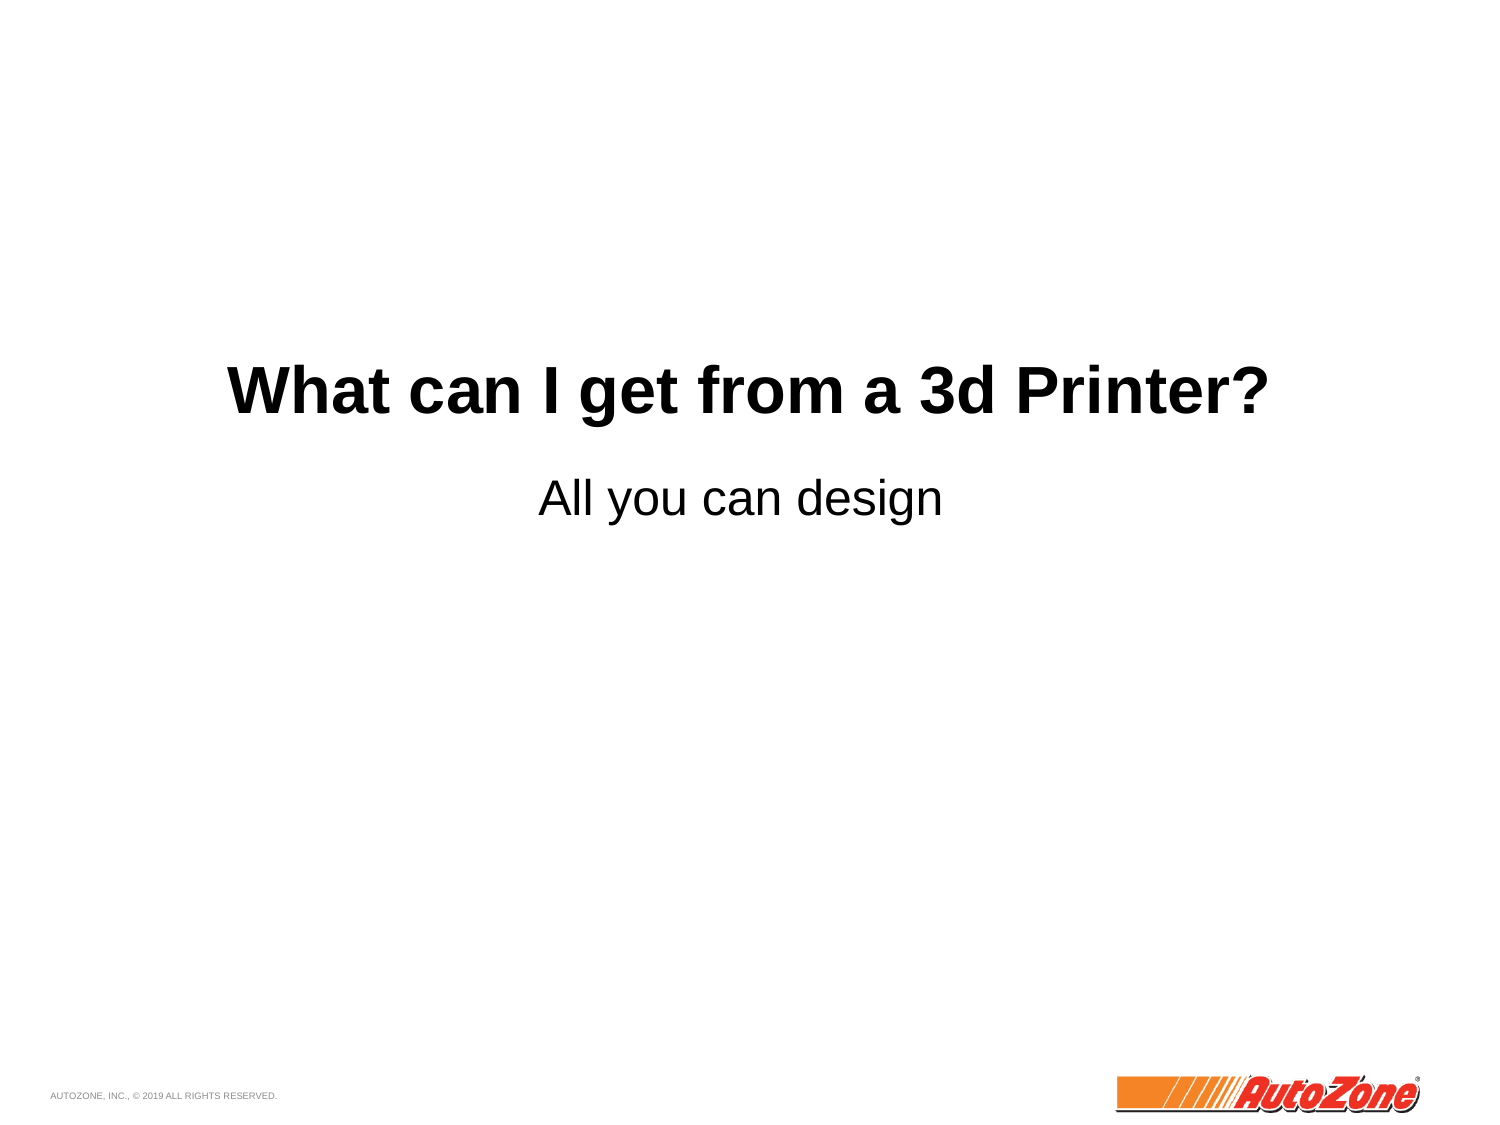

# What can I get from a 3d Printer?
All you can design